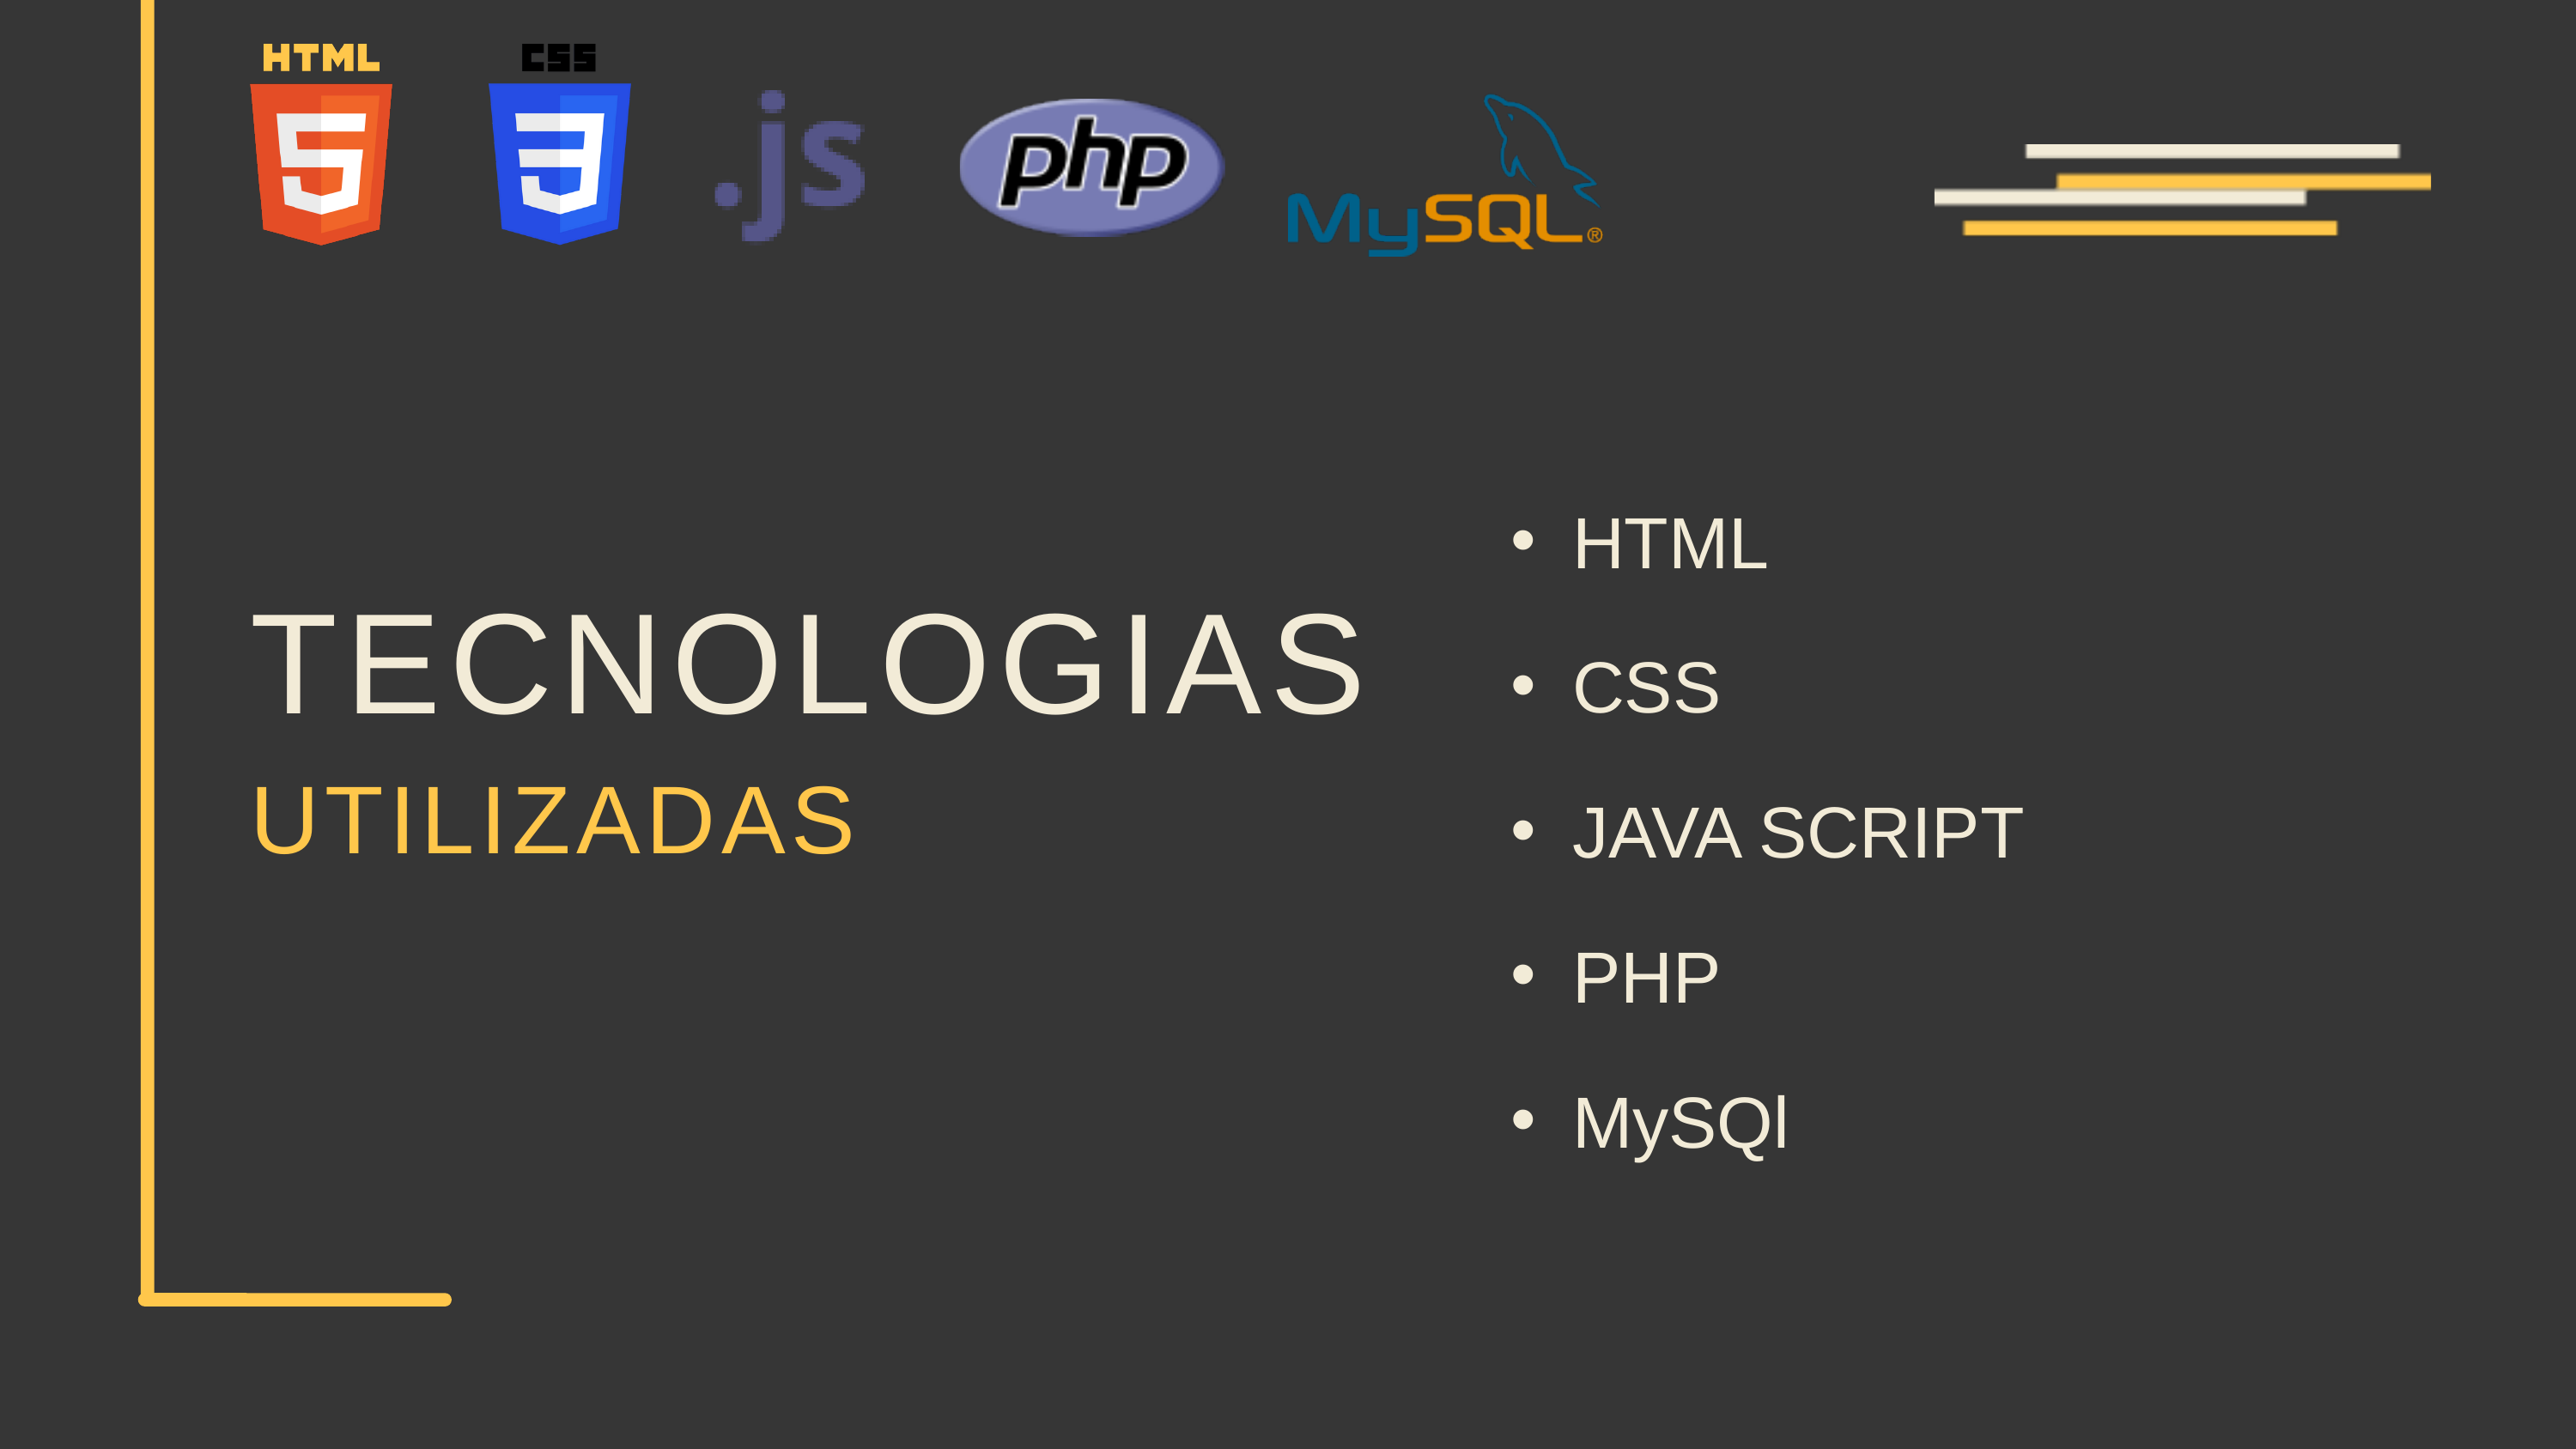

HTML
CSS
JAVA SCRIPT
PHP
MySQl

TECNOLOGIAS
UTILIZADAS